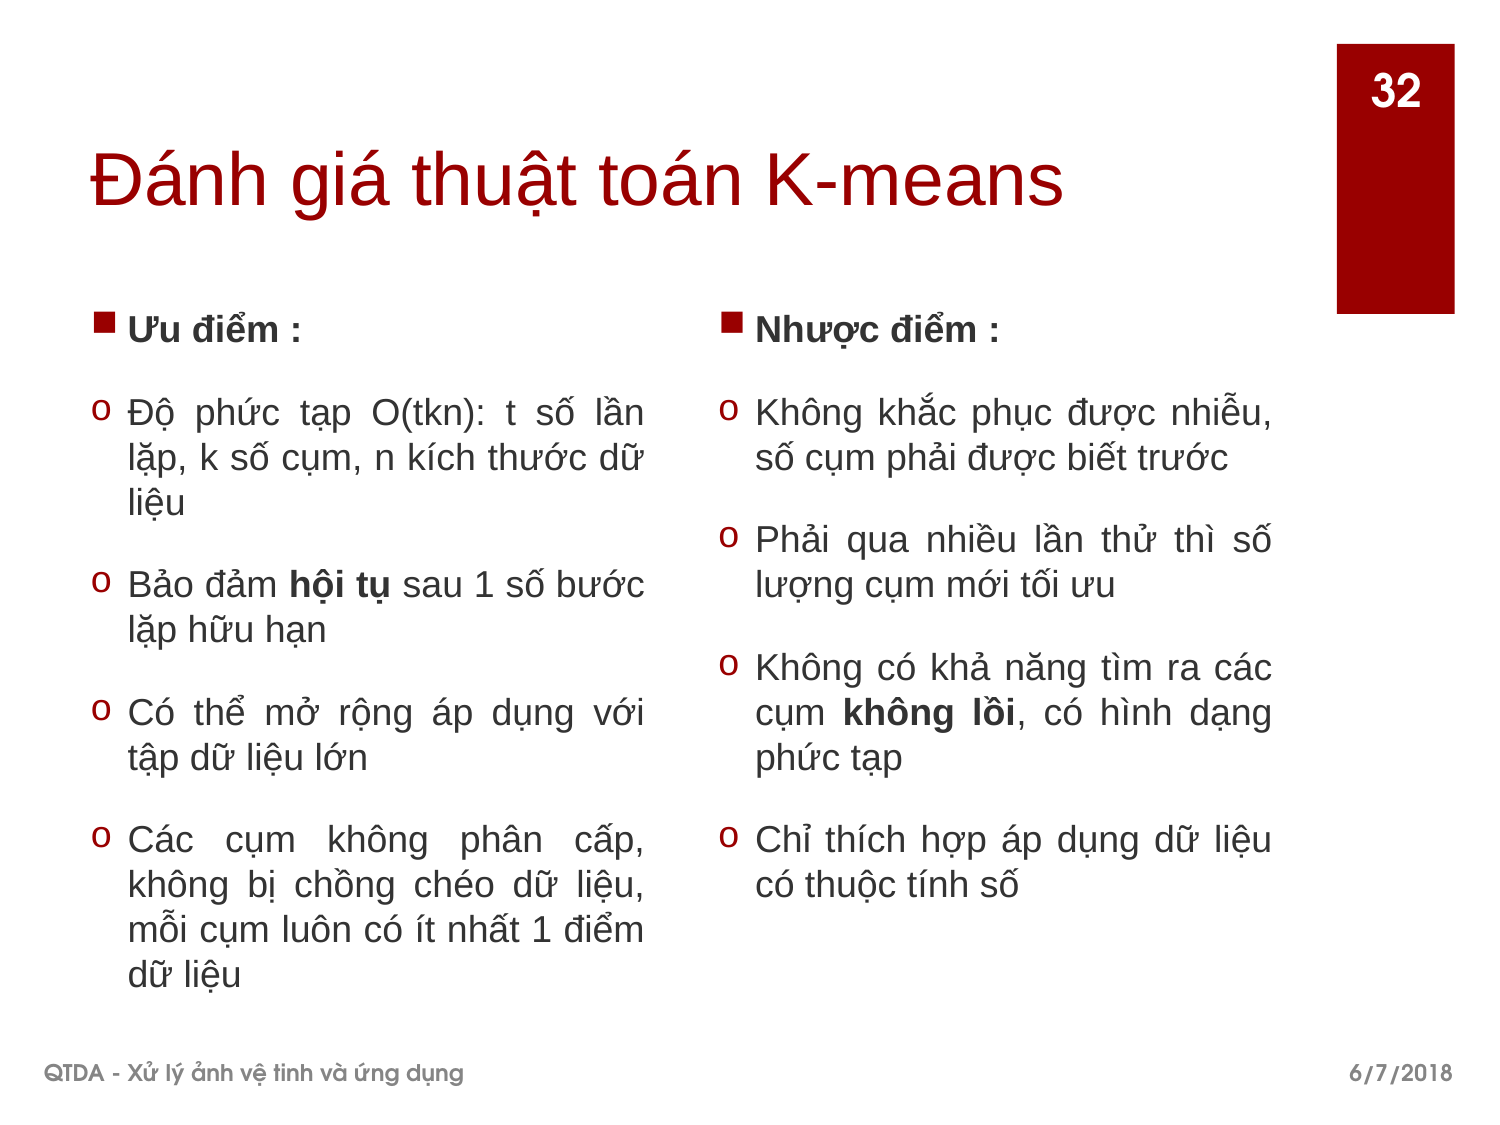

32
# Đánh giá thuật toán K-means
Ưu điểm :
Độ phức tạp O(tkn): t số lần lặp, k số cụm, n kích thước dữ liệu
Bảo đảm hội tụ sau 1 số bước lặp hữu hạn
Có thể mở rộng áp dụng với tập dữ liệu lớn
Các cụm không phân cấp, không bị chồng chéo dữ liệu, mỗi cụm luôn có ít nhất 1 điểm dữ liệu

Nhược điểm :
Không khắc phục được nhiễu, số cụm phải được biết trước
Phải qua nhiều lần thử thì số lượng cụm mới tối ưu
Không có khả năng tìm ra các cụm không lồi, có hình dạng phức tạp
Chỉ thích hợp áp dụng dữ liệu có thuộc tính số
QTDA - Xử lý ảnh vệ tinh và ứng dụng
6/7/2018